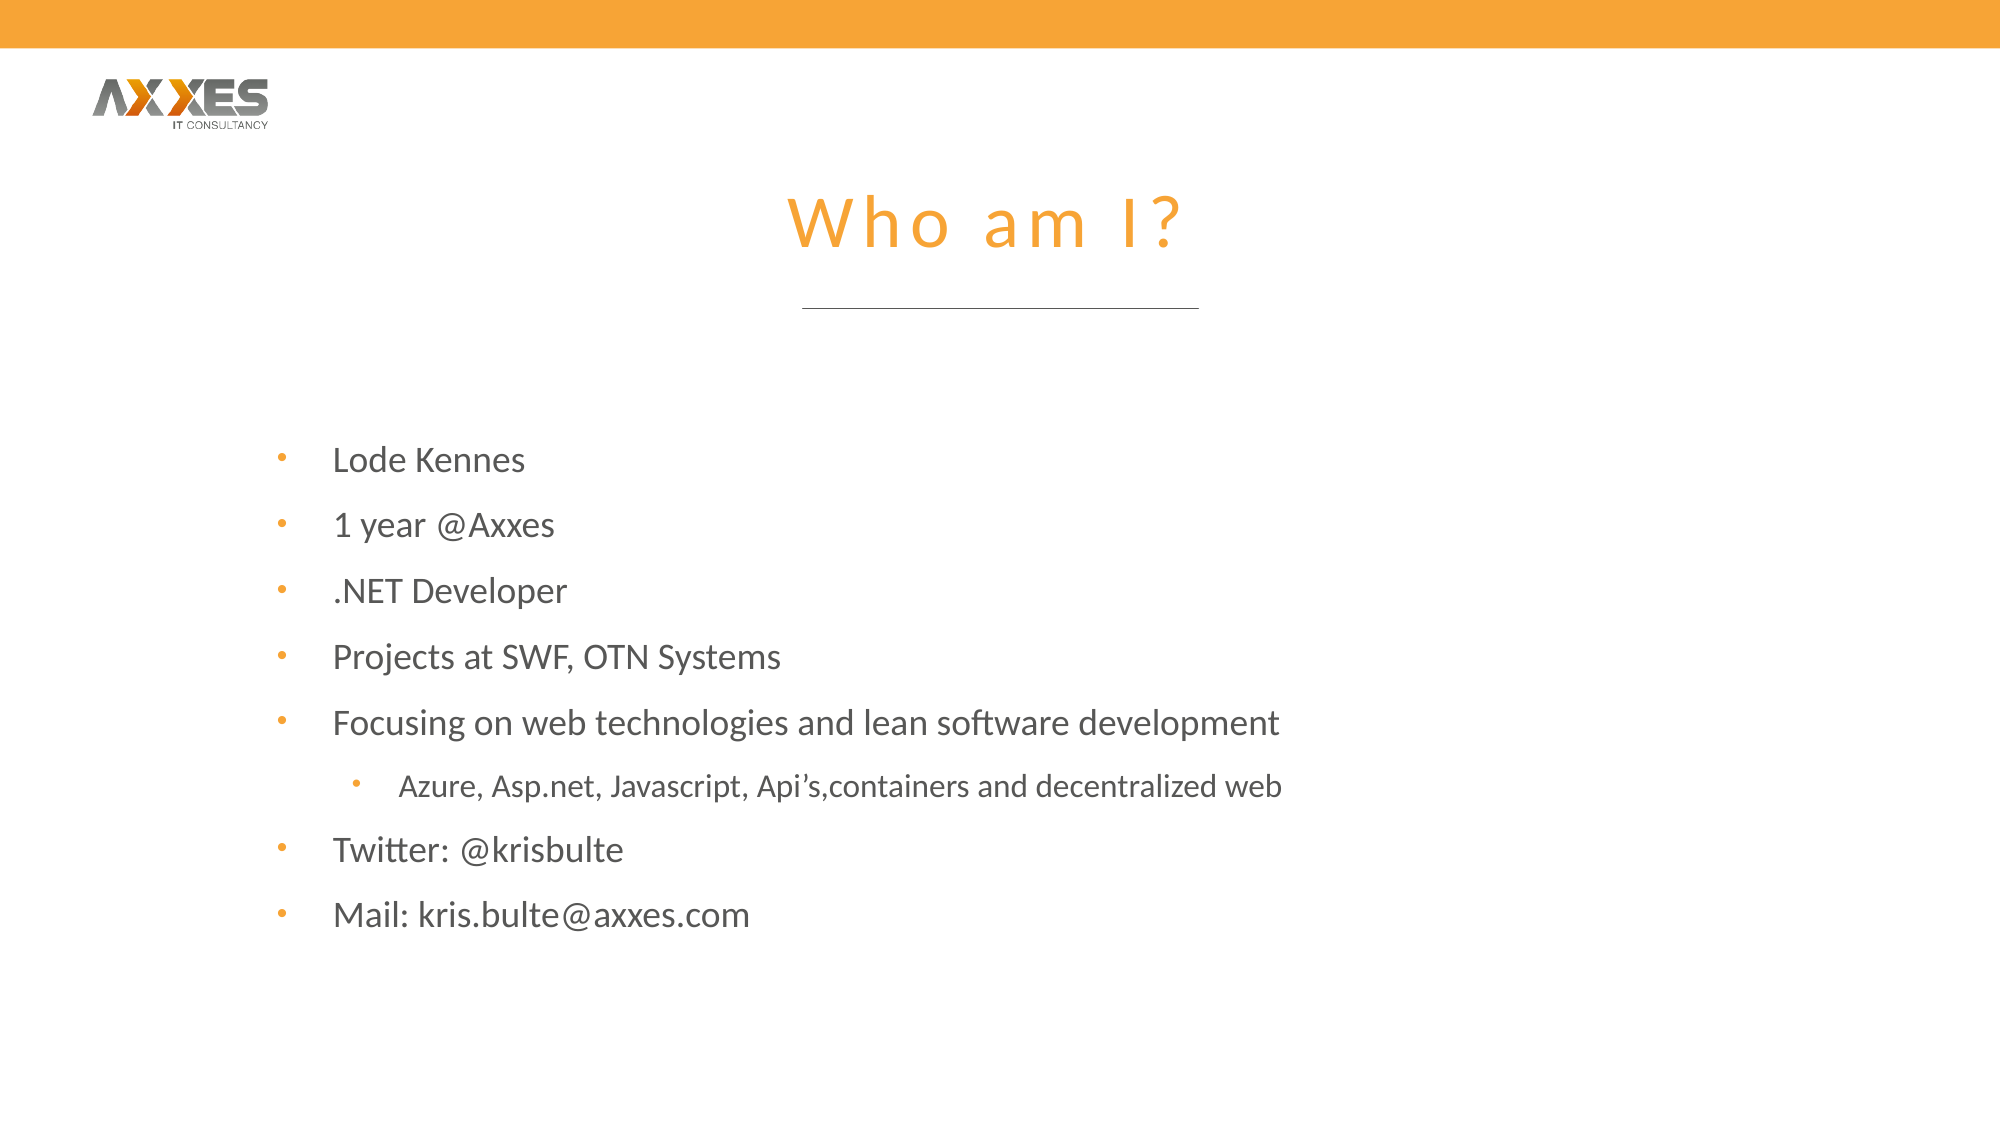

# Who am I?
Lode Kennes
1 year @Axxes
.NET Developer
Projects at SWF, OTN Systems
Focusing on web technologies and lean software development
Azure, Asp.net, Javascript, Api’s,containers and decentralized web
Twitter: @krisbulte
Mail: kris.bulte@axxes.com